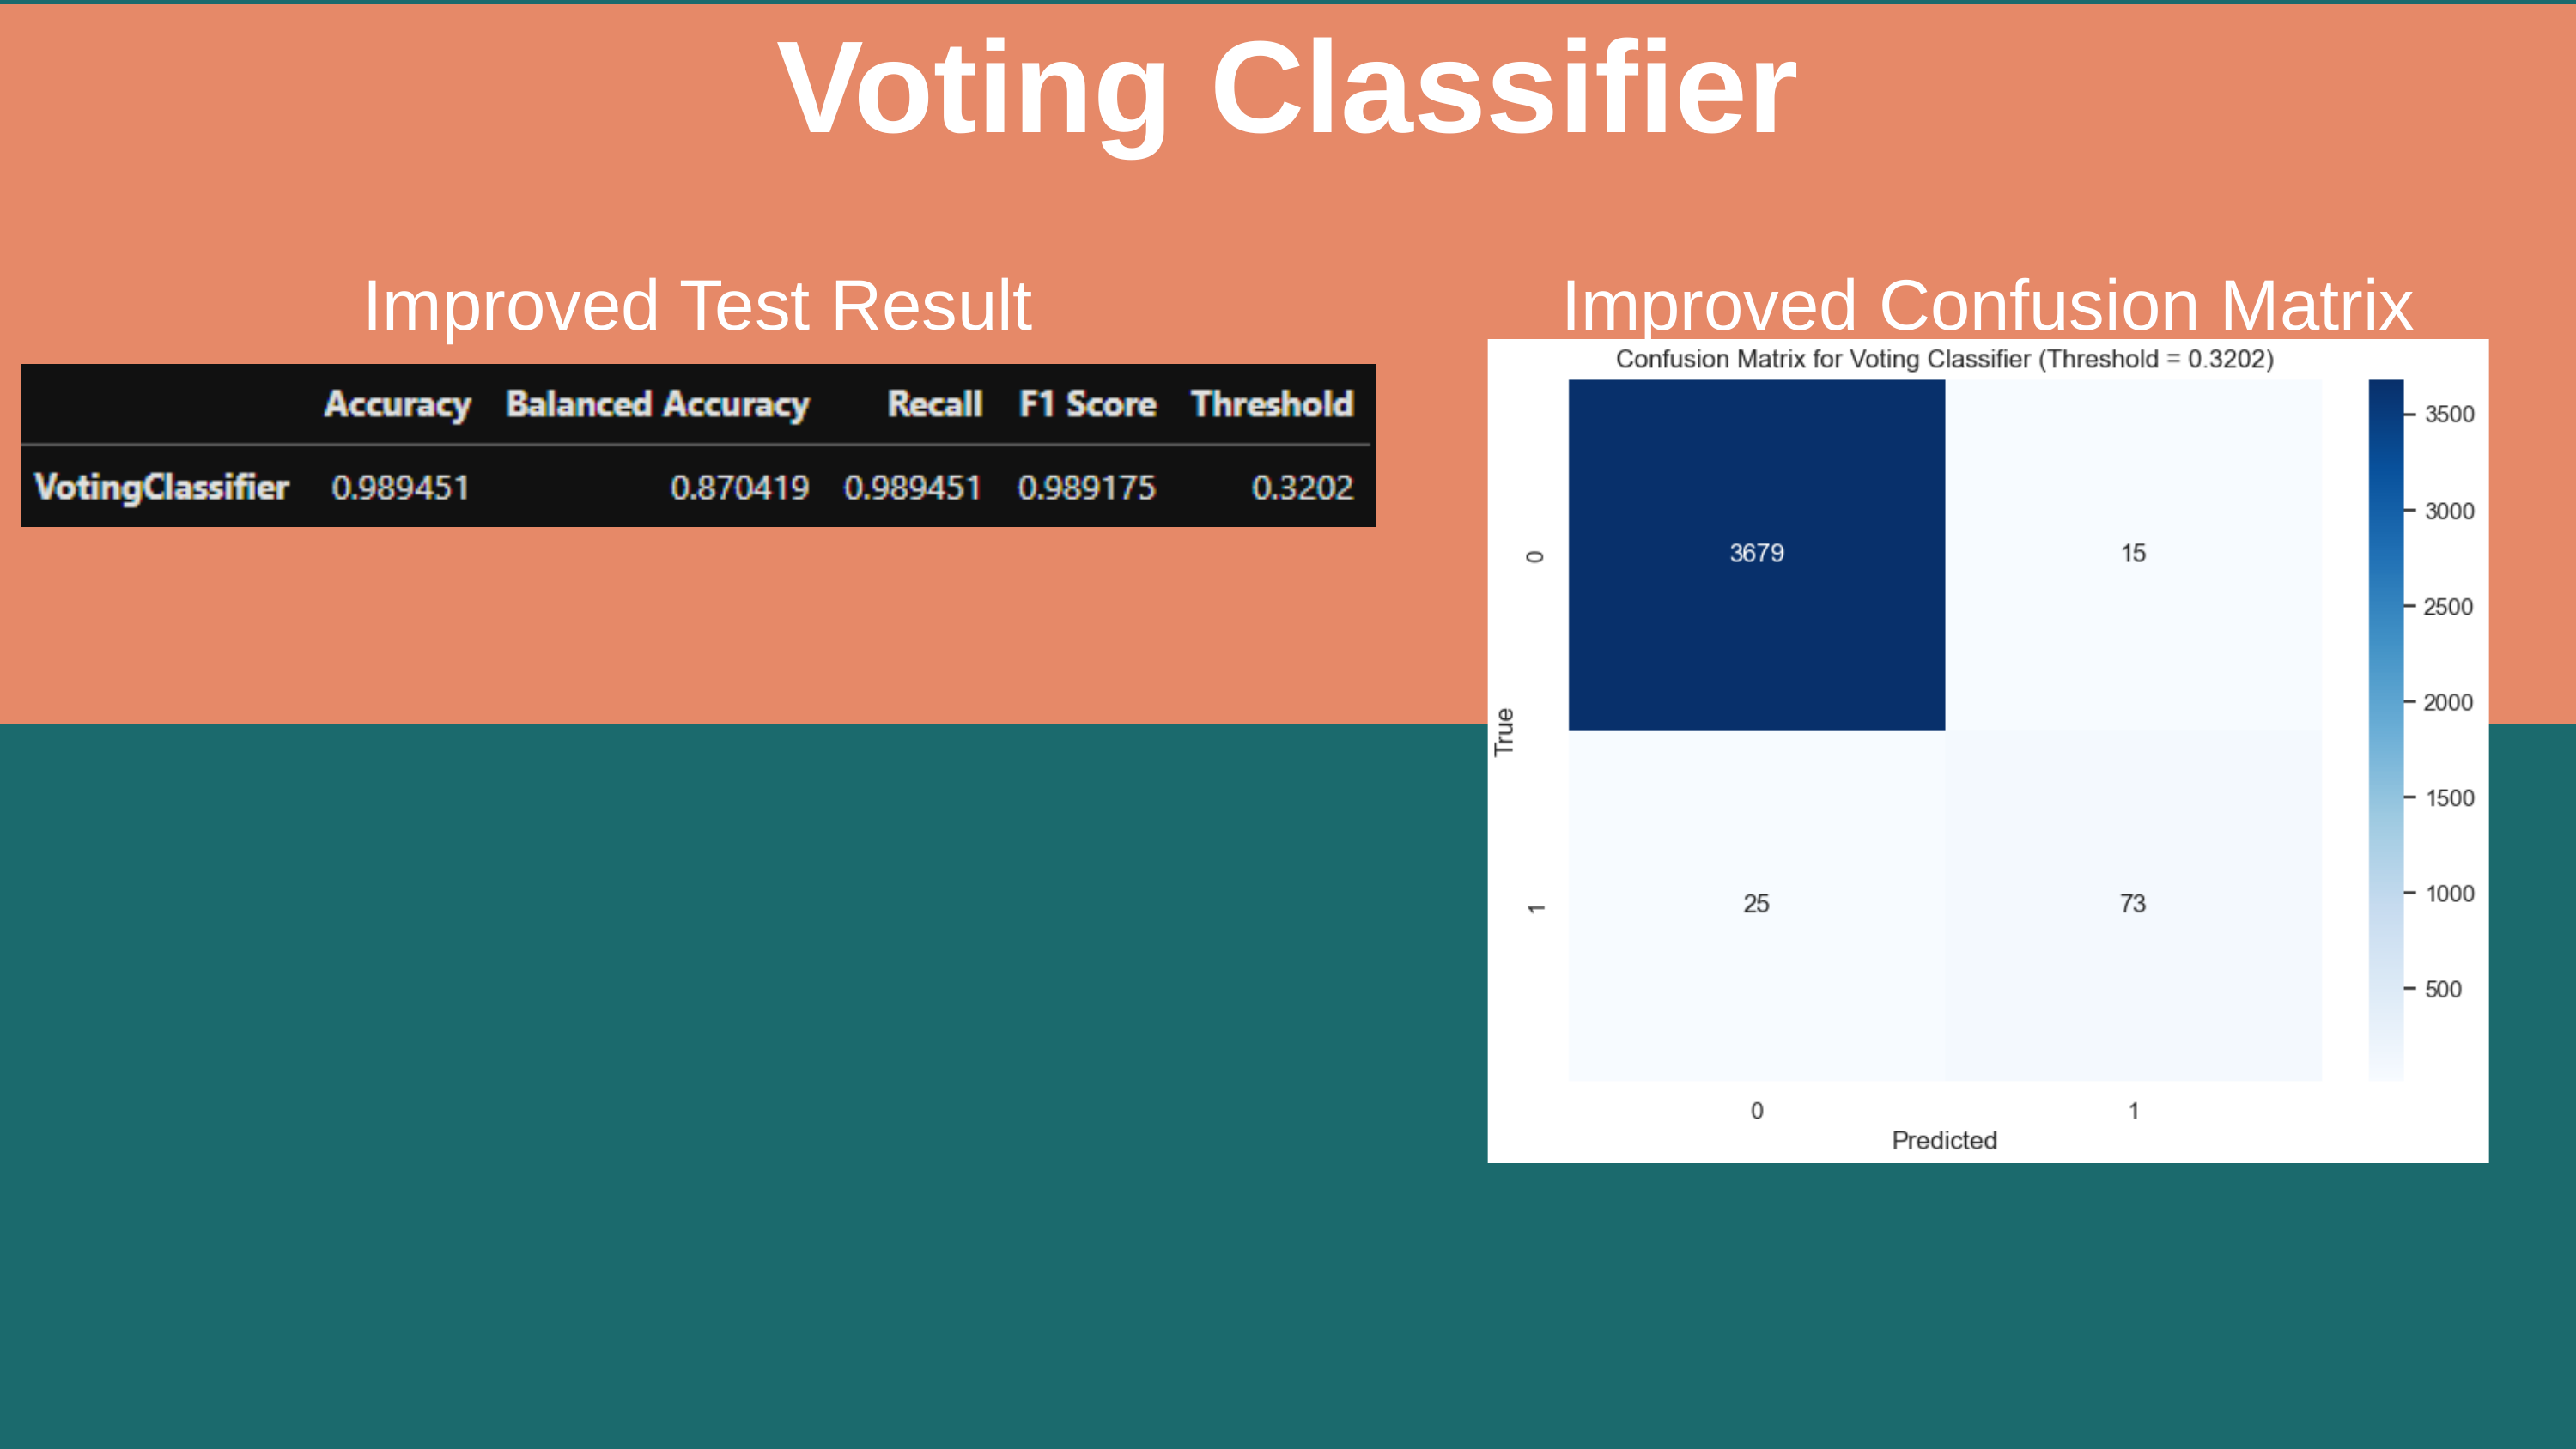

Voting Classifier
Improved Test Result
Improved Confusion Matrix